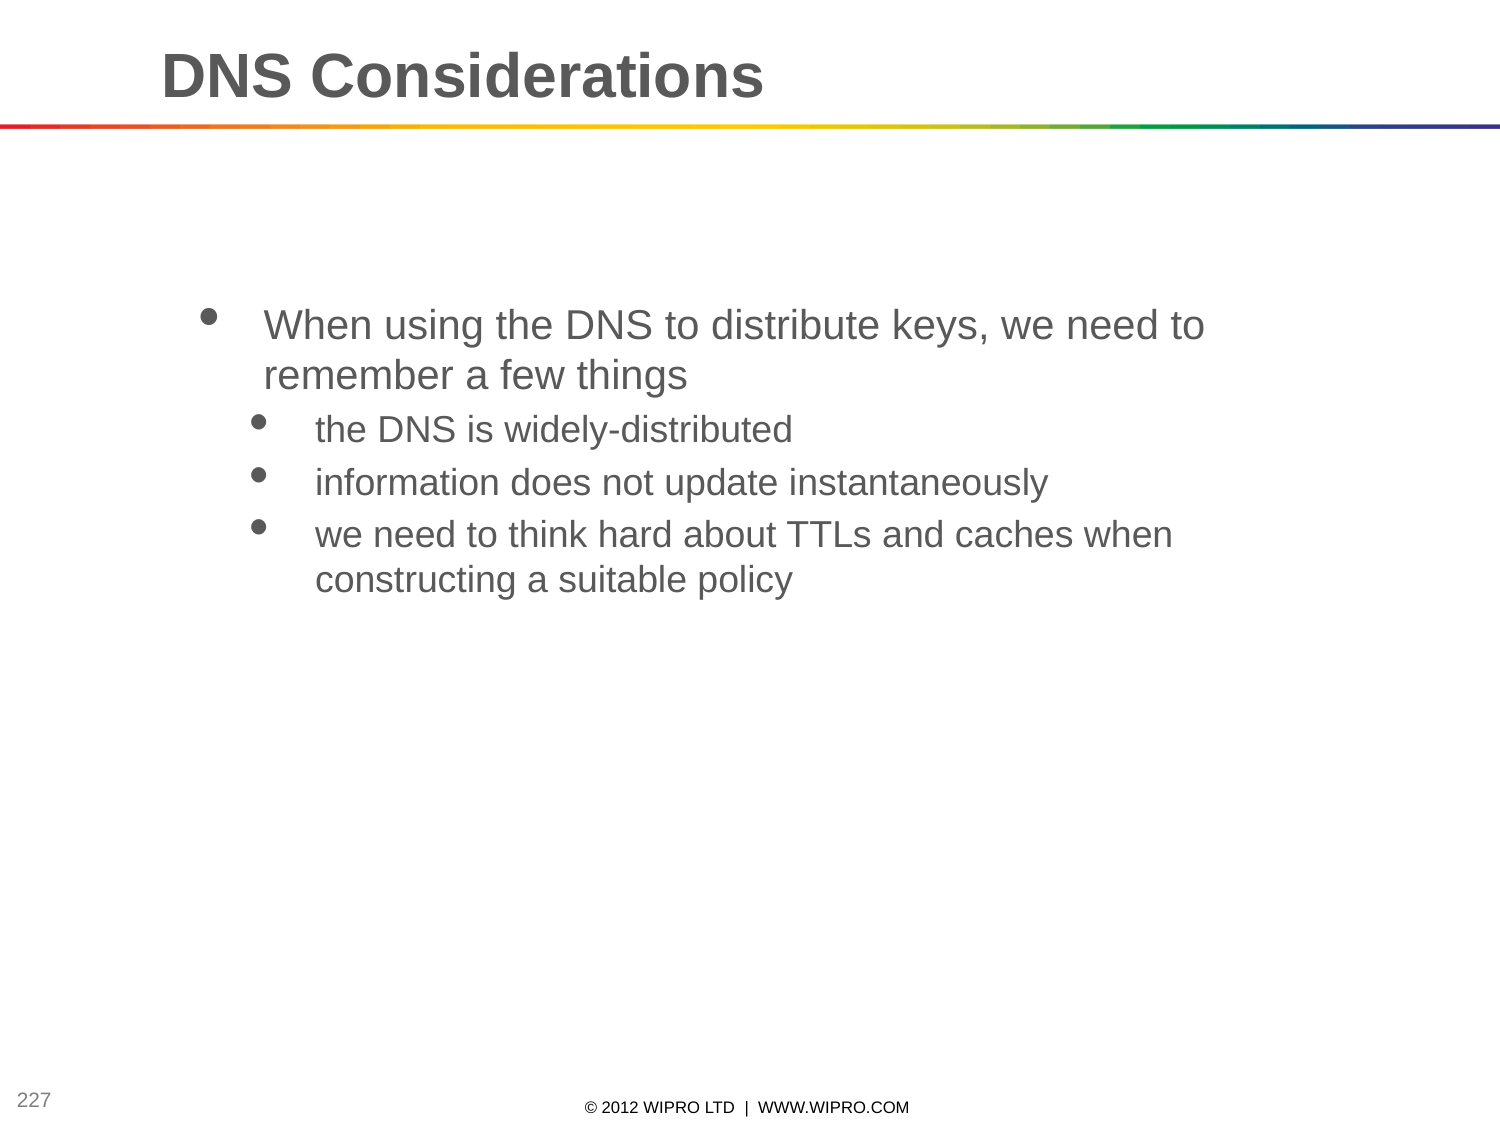

DNS Considerations
When using the DNS to distribute keys, we need to remember a few things
the DNS is widely-distributed
information does not update instantaneously
we need to think hard about TTLs and caches when constructing a suitable policy